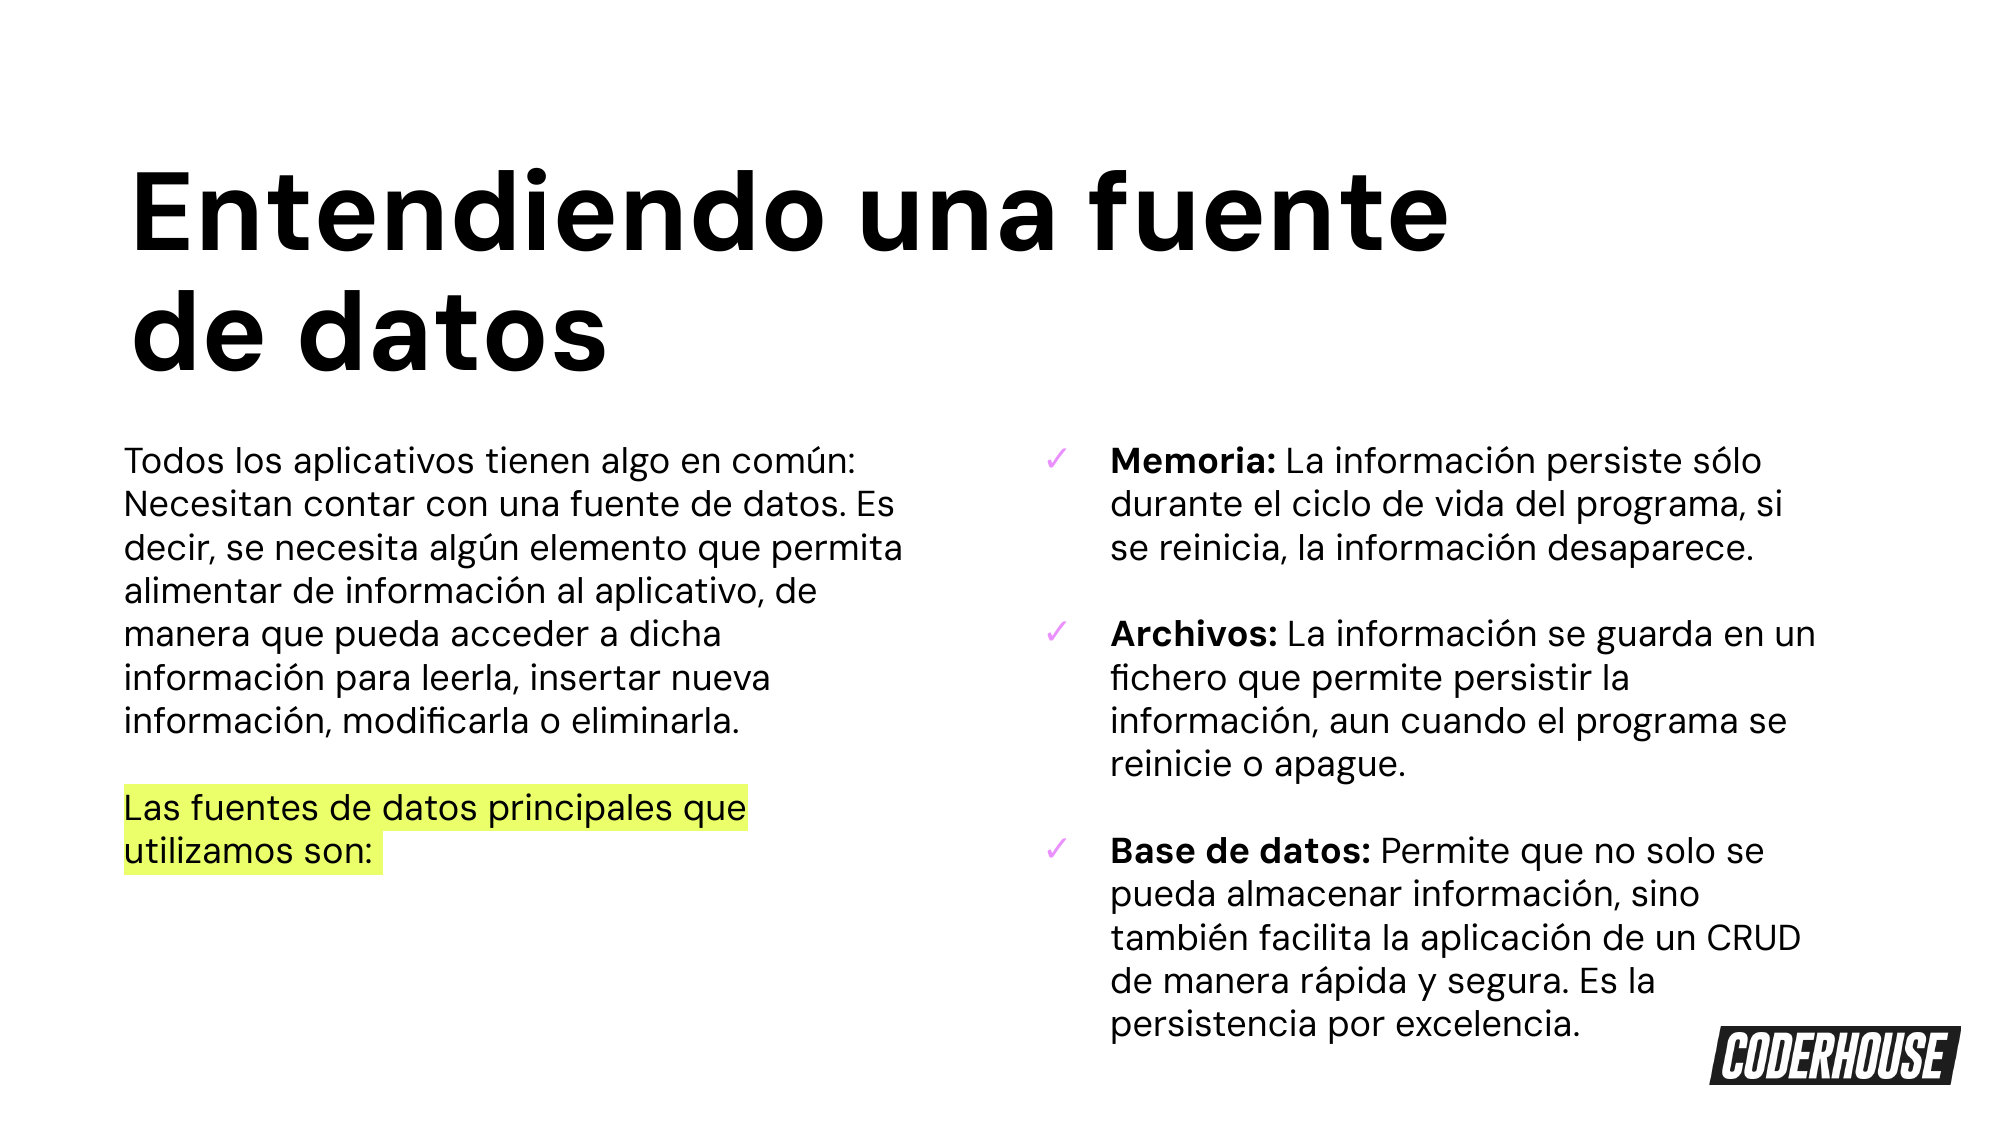

Entendiendo una fuente de datos
Memoria: La información persiste sólo durante el ciclo de vida del programa, si se reinicia, la información desaparece.

Archivos: La información se guarda en un fichero que permite persistir la información, aun cuando el programa se reinicie o apague.

Base de datos: Permite que no solo se pueda almacenar información, sino también facilita la aplicación de un CRUD de manera rápida y segura. Es la persistencia por excelencia.
Todos los aplicativos tienen algo en común: Necesitan contar con una fuente de datos. Es decir, se necesita algún elemento que permita alimentar de información al aplicativo, de manera que pueda acceder a dicha información para leerla, insertar nueva información, modificarla o eliminarla.

Las fuentes de datos principales que utilizamos son: